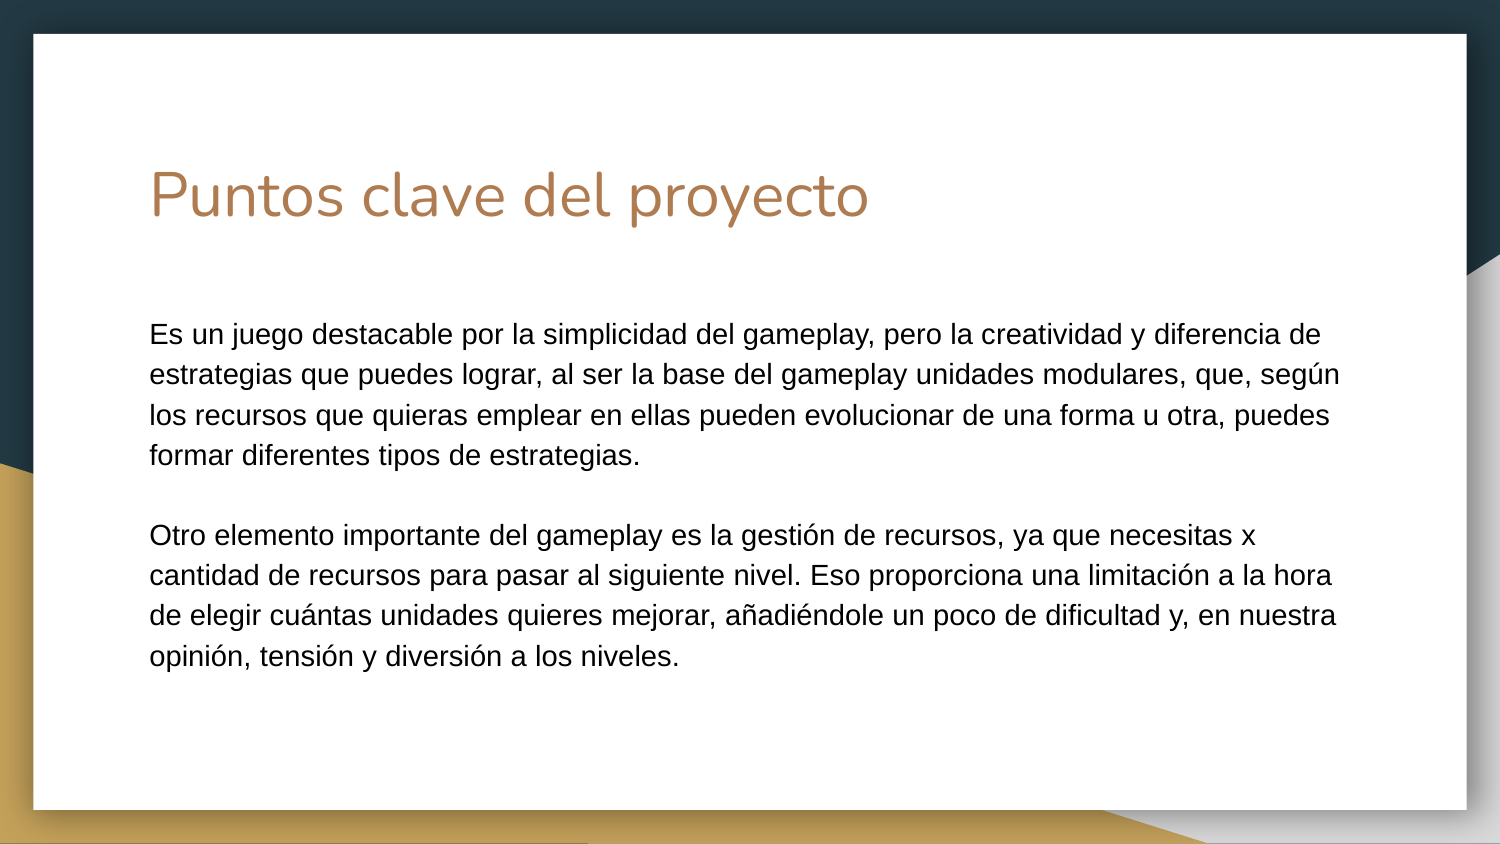

# Puntos clave del proyecto
Es un juego destacable por la simplicidad del gameplay, pero la creatividad y diferencia de estrategias que puedes lograr, al ser la base del gameplay unidades modulares, que, según los recursos que quieras emplear en ellas pueden evolucionar de una forma u otra, puedes formar diferentes tipos de estrategias.

Otro elemento importante del gameplay es la gestión de recursos, ya que necesitas x cantidad de recursos para pasar al siguiente nivel. Eso proporciona una limitación a la hora de elegir cuántas unidades quieres mejorar, añadiéndole un poco de dificultad y, en nuestra opinión, tensión y diversión a los niveles.